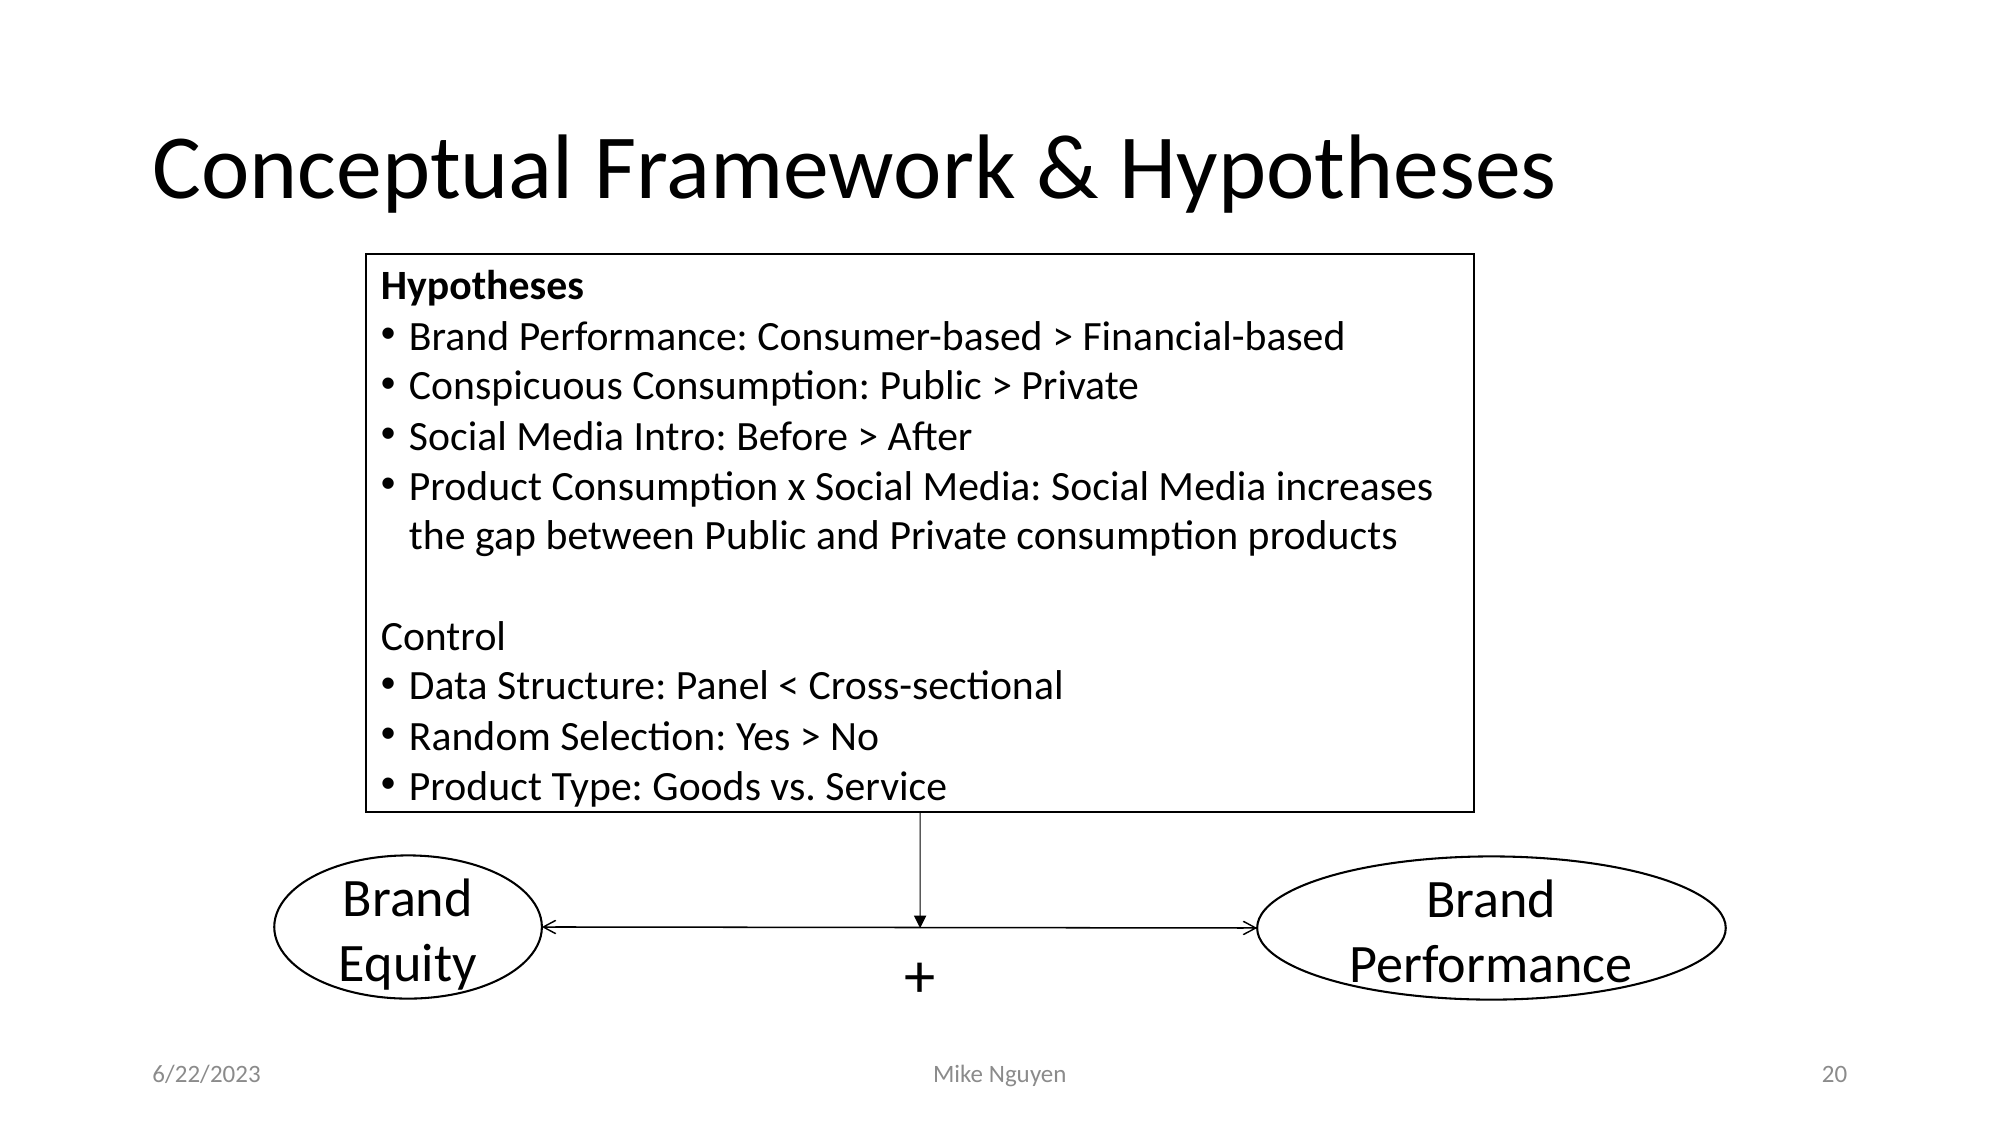

# Conceptual Framework & Hypotheses
Hypotheses
Brand Performance: Consumer-based > Financial-based
Conspicuous Consumption: Public > Private
Social Media Intro: Before > After
Product Consumption x Social Media: Social Media increases the gap between Public and Private consumption products

Control
Data Structure: Panel < Cross-sectional
Random Selection: Yes > No
Product Type: Goods vs. Service
Brand Equity
Brand Performance
+
6/22/2023
Mike Nguyen
20